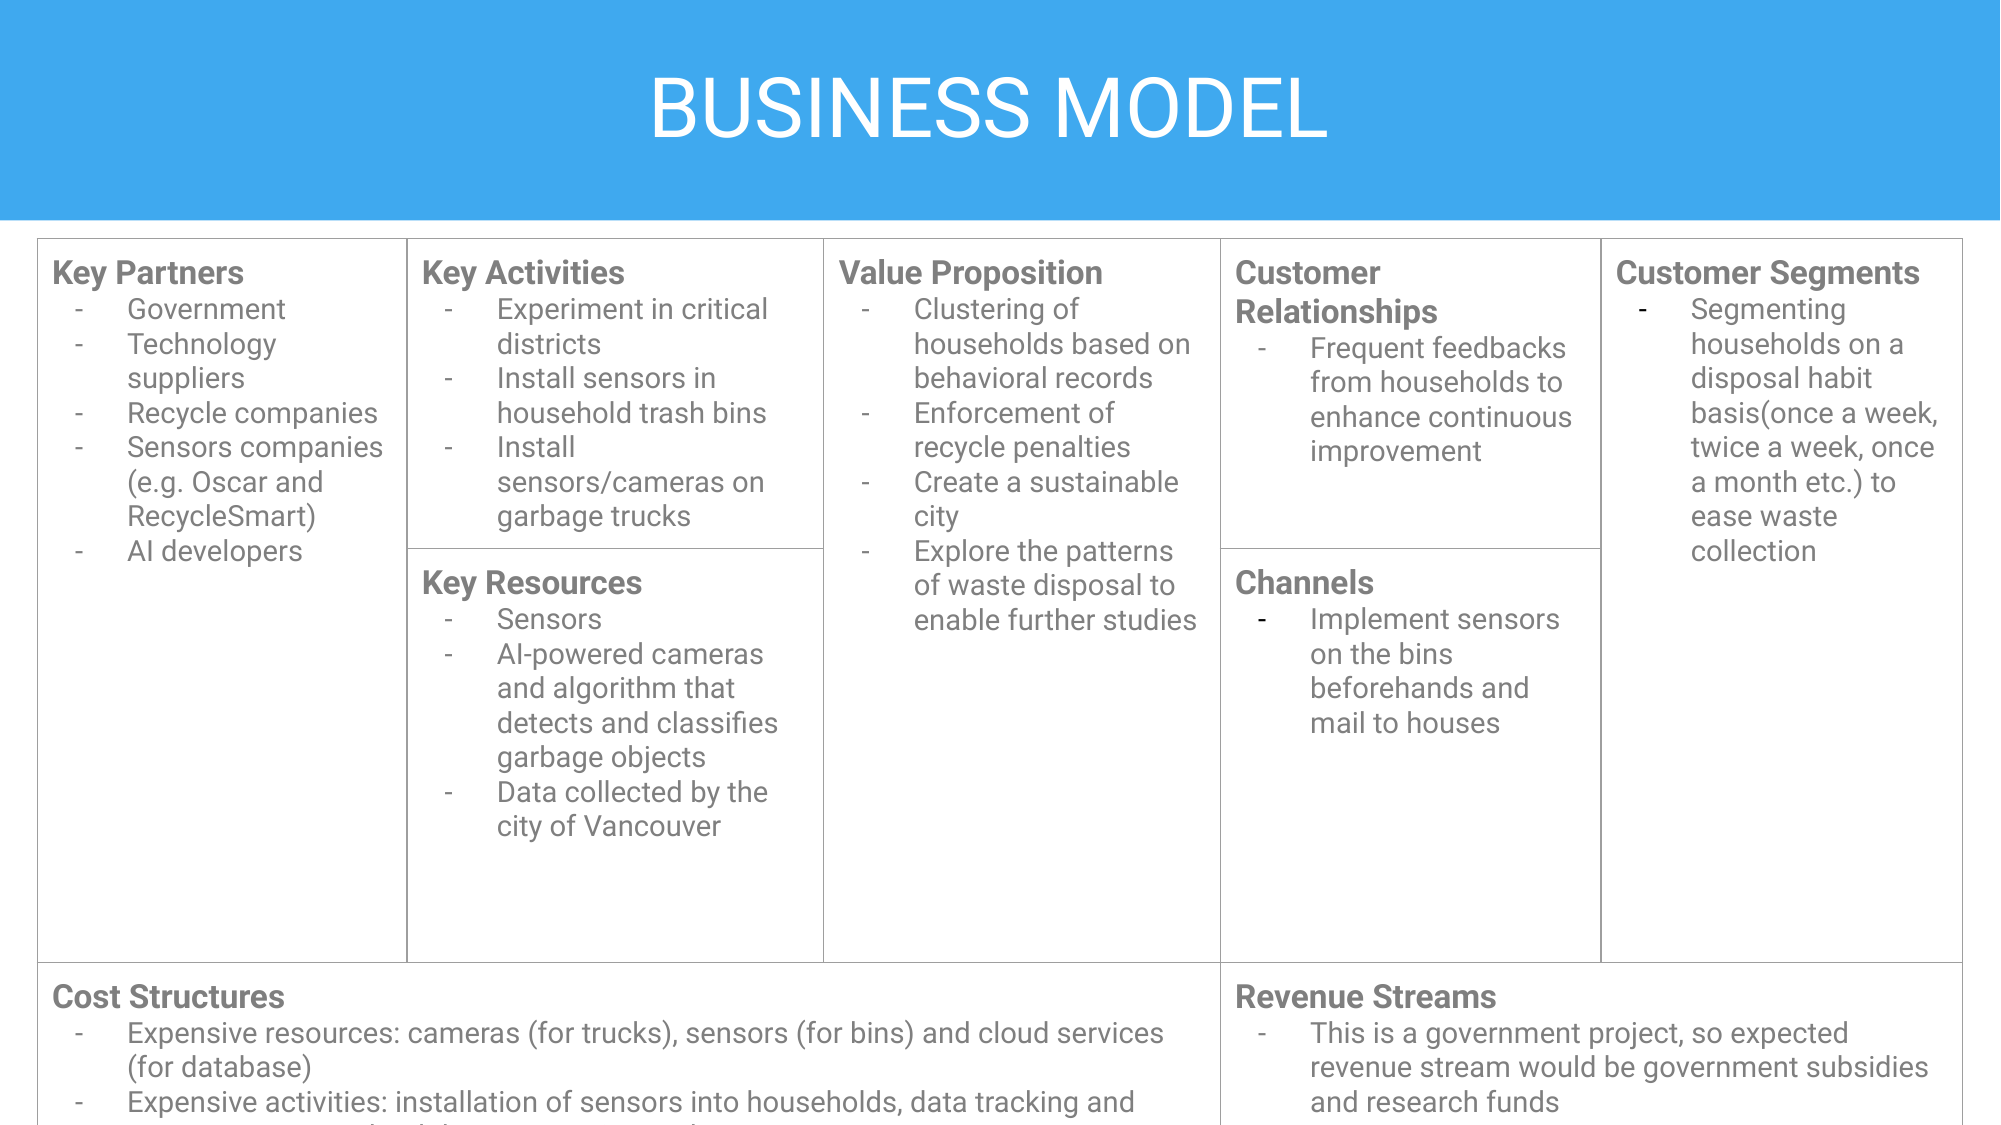

# BUSINESS MODEL
| Key Partners Government Technology suppliers Recycle companies Sensors companies (e.g. Oscar and RecycleSmart) AI developers | Key Activities Experiment in critical districts Install sensors in household trash bins Install sensors/cameras on garbage trucks | Value Proposition Clustering of households based on behavioral records Enforcement of recycle penalties Create a sustainable city Explore the patterns of waste disposal to enable further studies | Customer Relationships Frequent feedbacks from households to enhance continuous improvement | Customer Segments Segmenting households on a disposal habit basis(once a week, twice a week, once a month etc.) to ease waste collection |
| --- | --- | --- | --- | --- |
|  | Key Resources Sensors AI-powered cameras and algorithm that detects and classifies garbage objects Data collected by the city of Vancouver |  | Channels Implement sensors on the bins beforehands and mail to houses |  |
| Cost Structures Expensive resources: cameras (for trucks), sensors (for bins) and cloud services (for database) Expensive activities: installation of sensors into households, data tracking and management, on-cloud data processing and storage |  |  | Revenue Streams This is a government project, so expected revenue stream would be government subsidies and research funds |  |